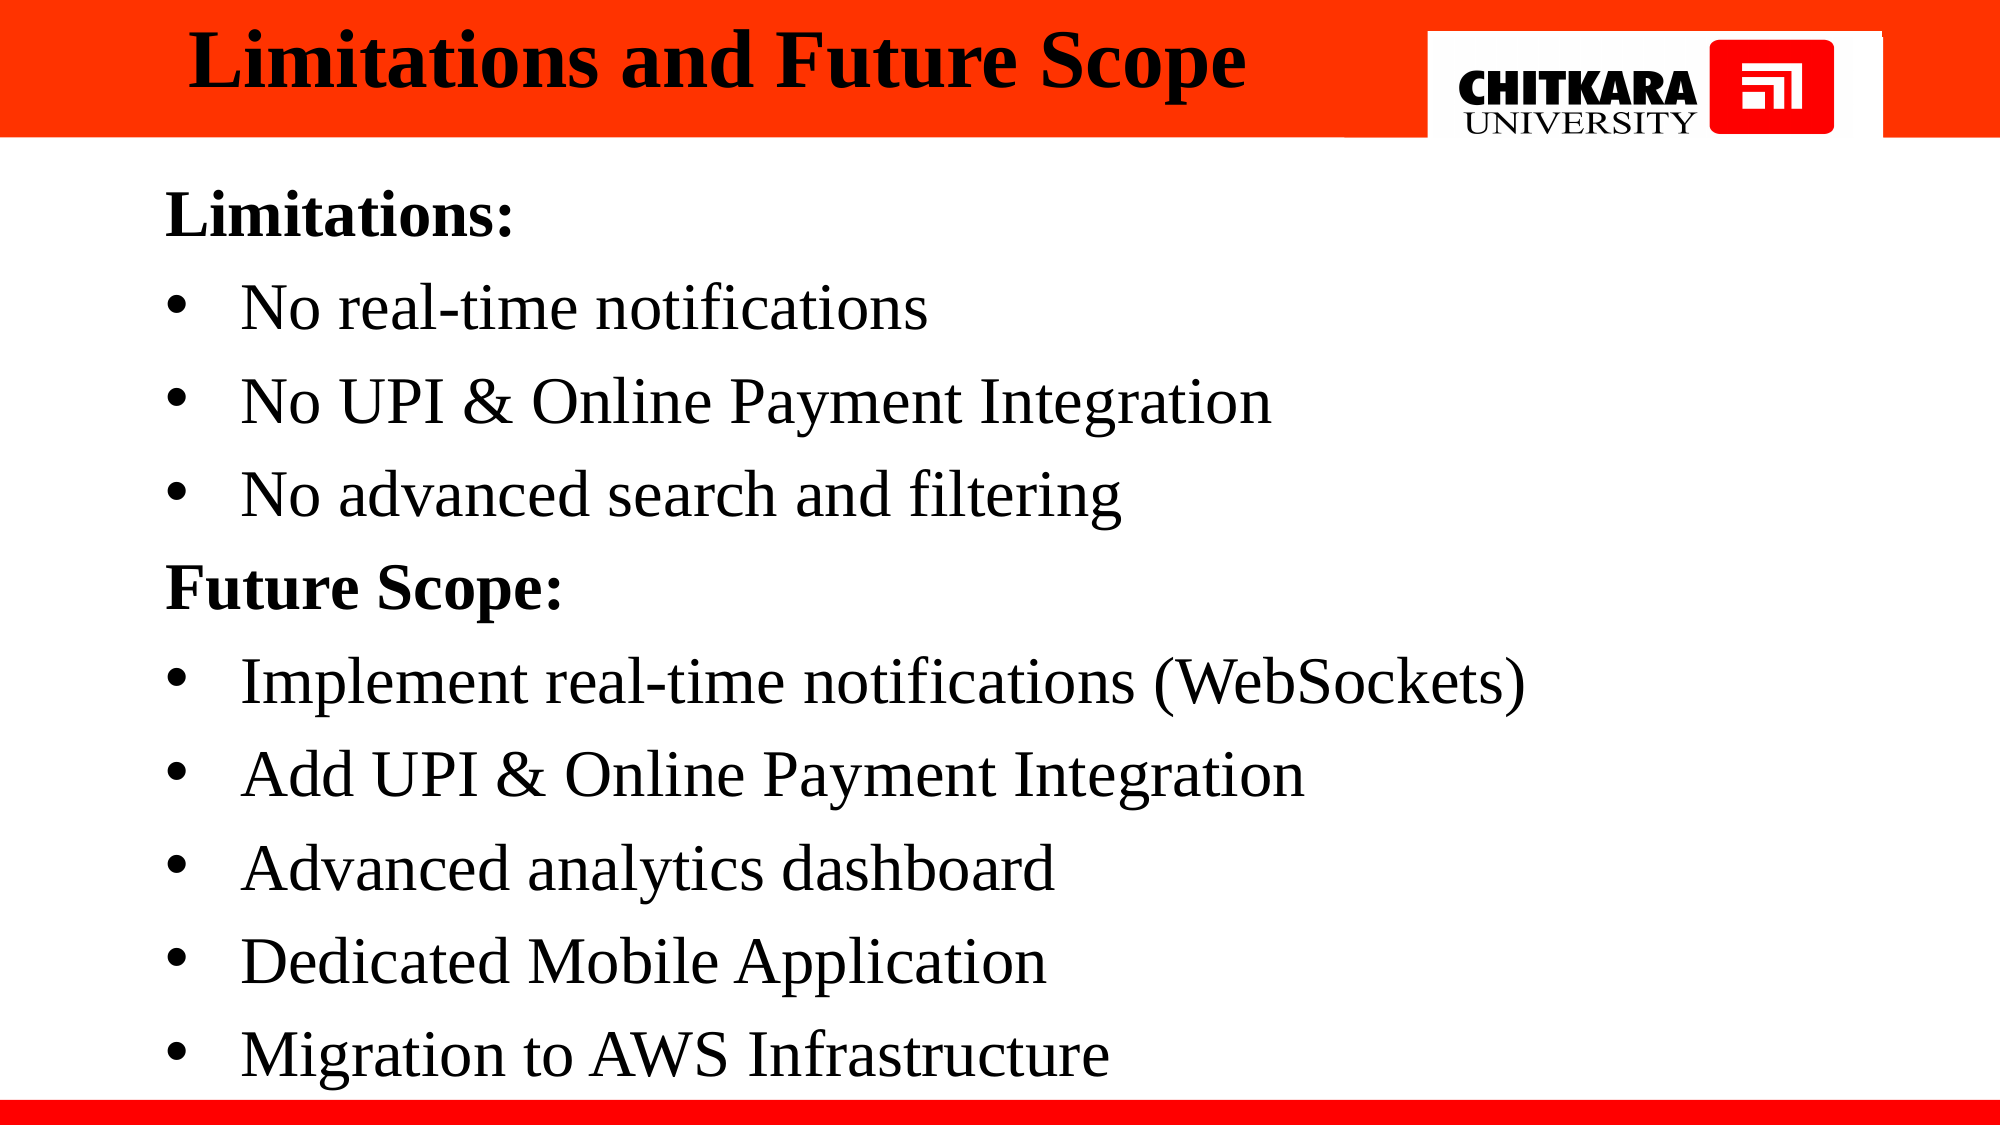

# Limitations and Future Scope
Limitations:
No real-time notifications
No UPI & Online Payment Integration
No advanced search and filtering
Future Scope:
Implement real-time notifications (WebSockets)
Add UPI & Online Payment Integration
Advanced analytics dashboard
Dedicated Mobile Application
Migration to AWS Infrastructure